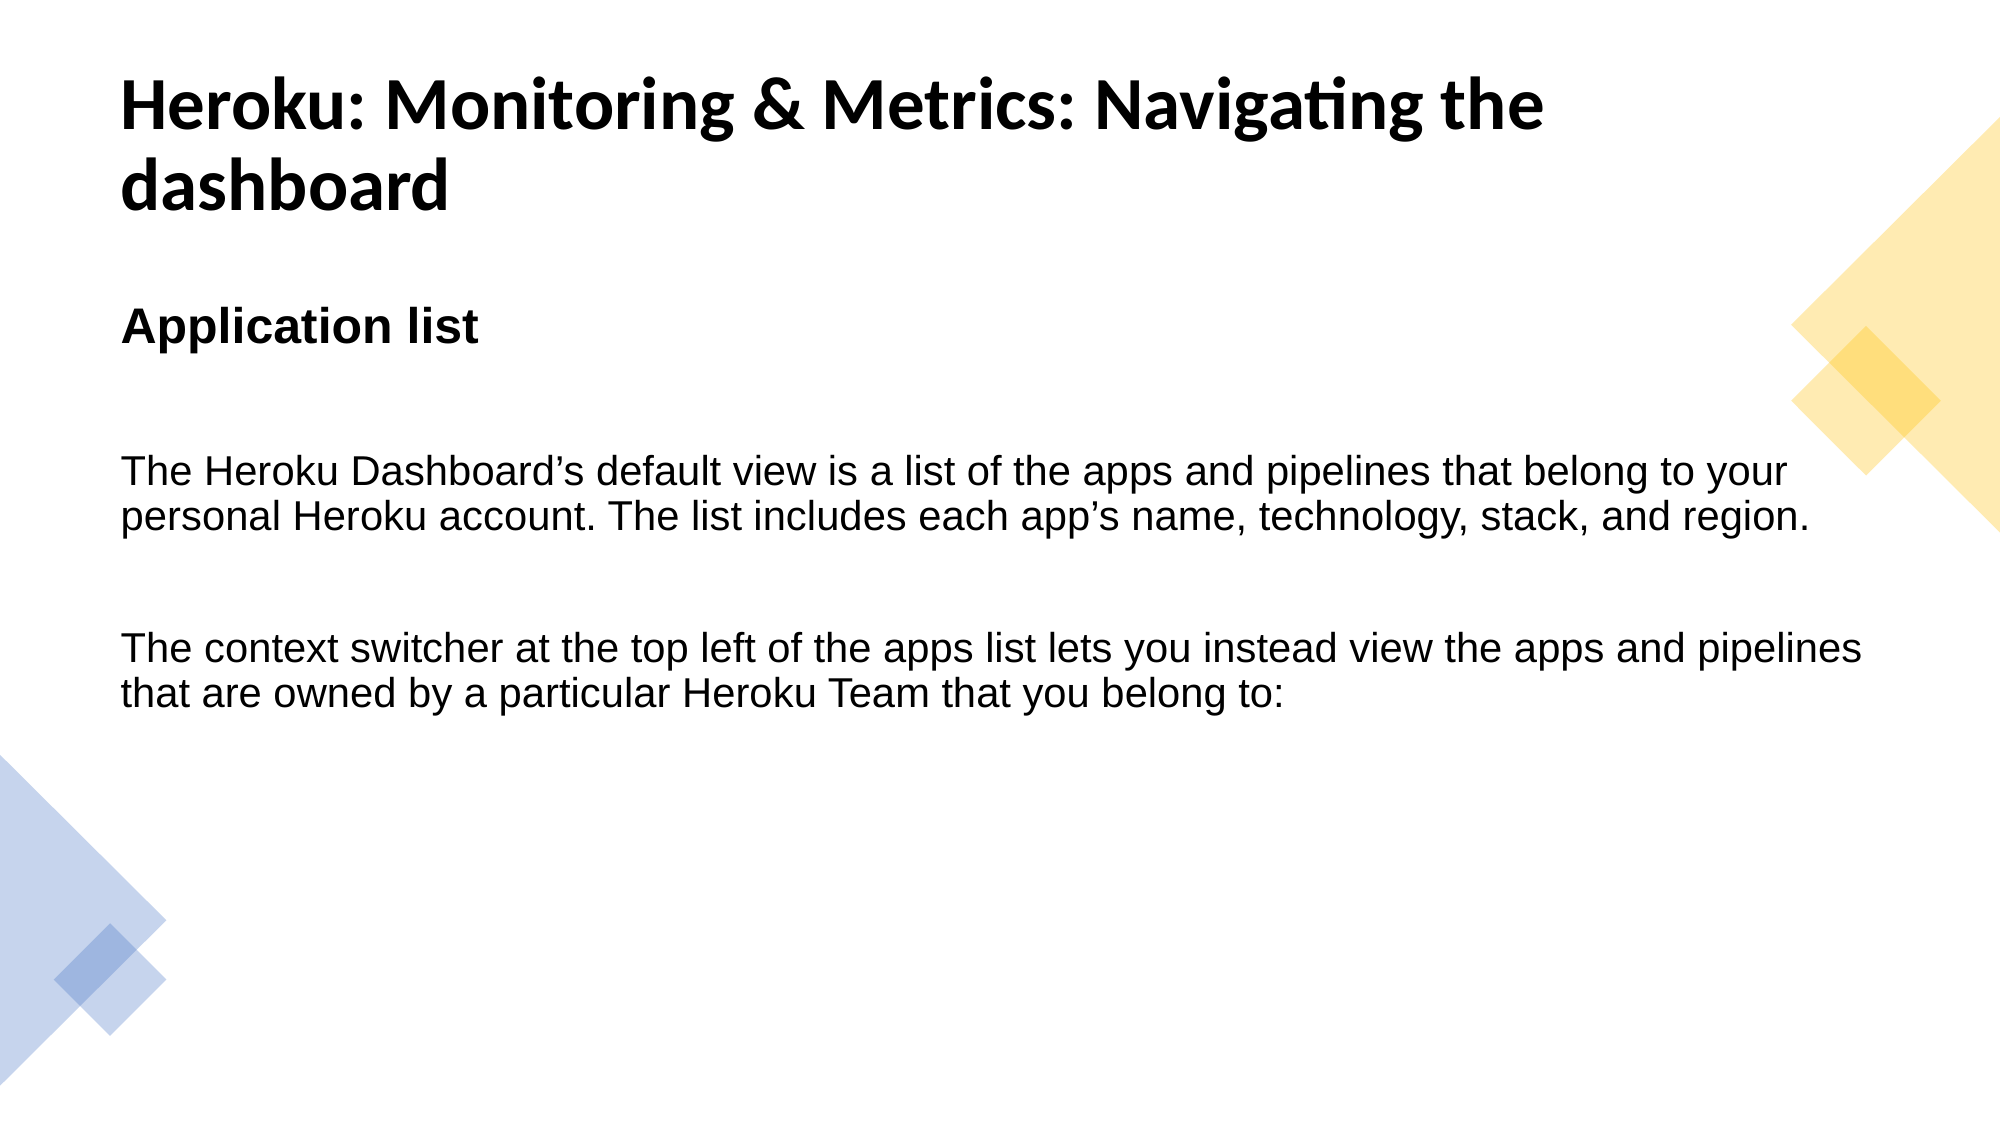

# Heroku: Monitoring & Metrics: Navigating the dashboard

Application list

The Heroku Dashboard’s default view is a list of the apps and pipelines that belong to your personal Heroku account. The list includes each app’s name, technology, stack, and region.

The context switcher at the top left of the apps list lets you instead view the apps and pipelines that are owned by a particular Heroku Team that you belong to: